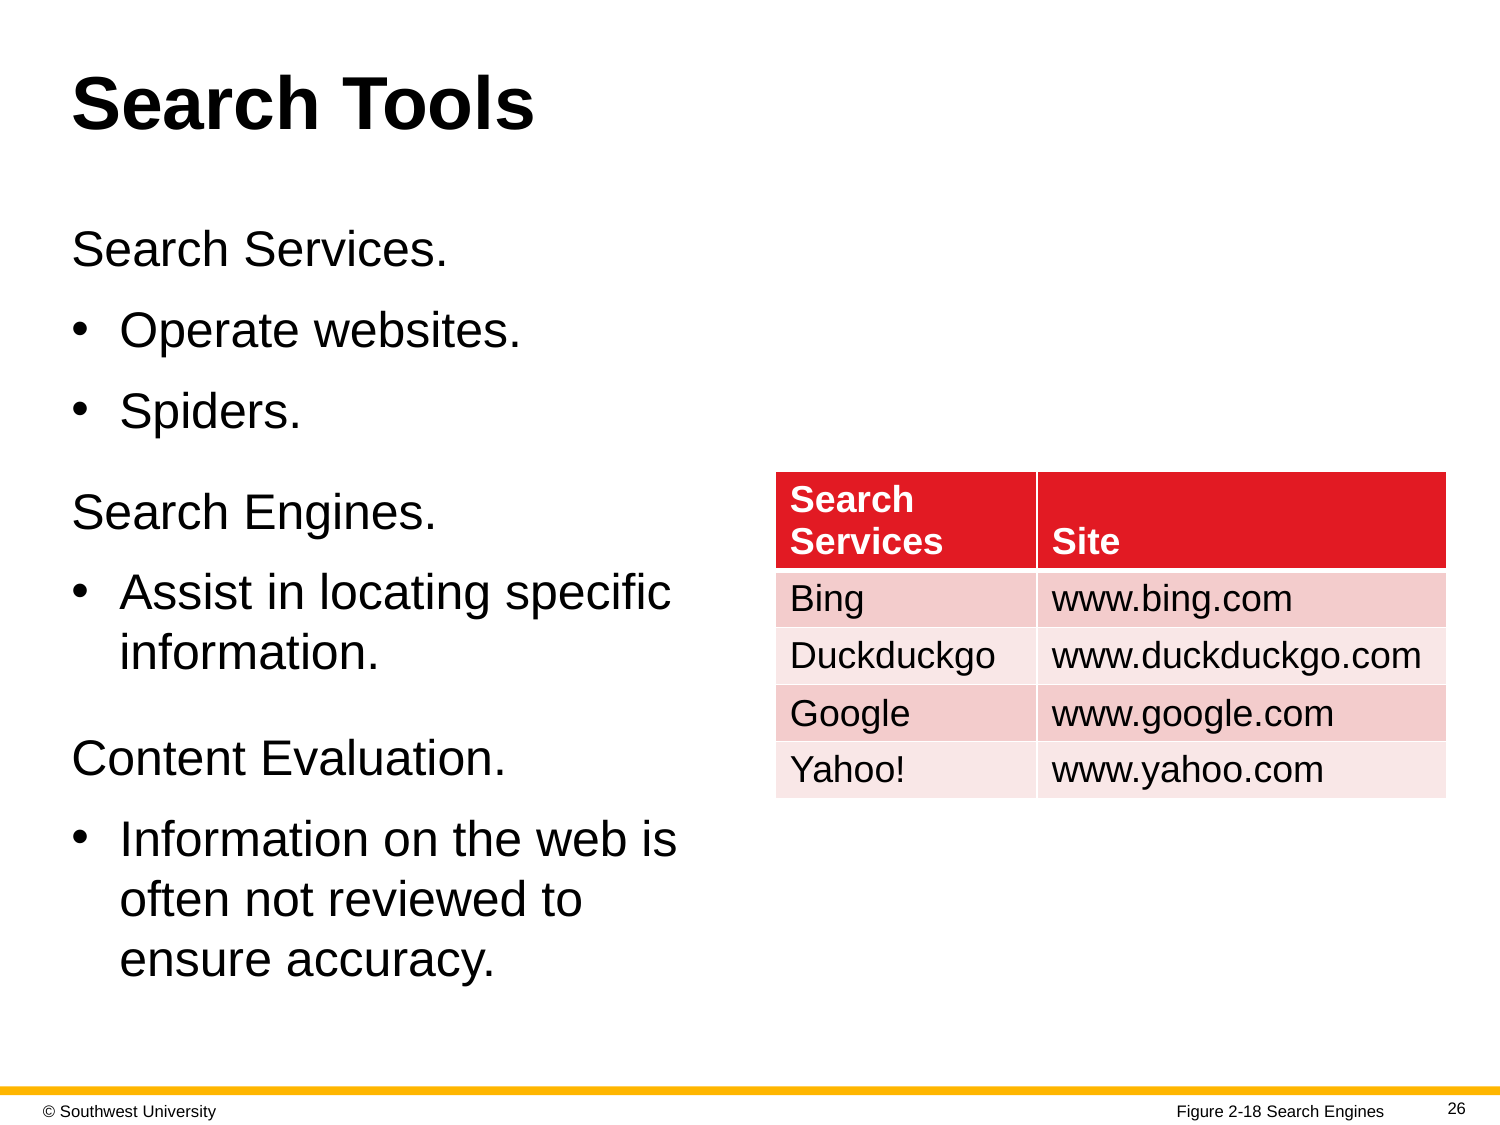

# Search Tools
Search Services.
Operate websites.
Spiders.
| Search Services | Site |
| --- | --- |
| Bing | www.bing.com |
| Duckduckgo | www.duckduckgo.com |
| Google | www.google.com |
| Yahoo! | www.yahoo.com |
Search Engines.
Assist in locating specific information.
Content Evaluation.
Information on the web is often not reviewed to ensure accuracy.
26
Figure 2-18 Search Engines